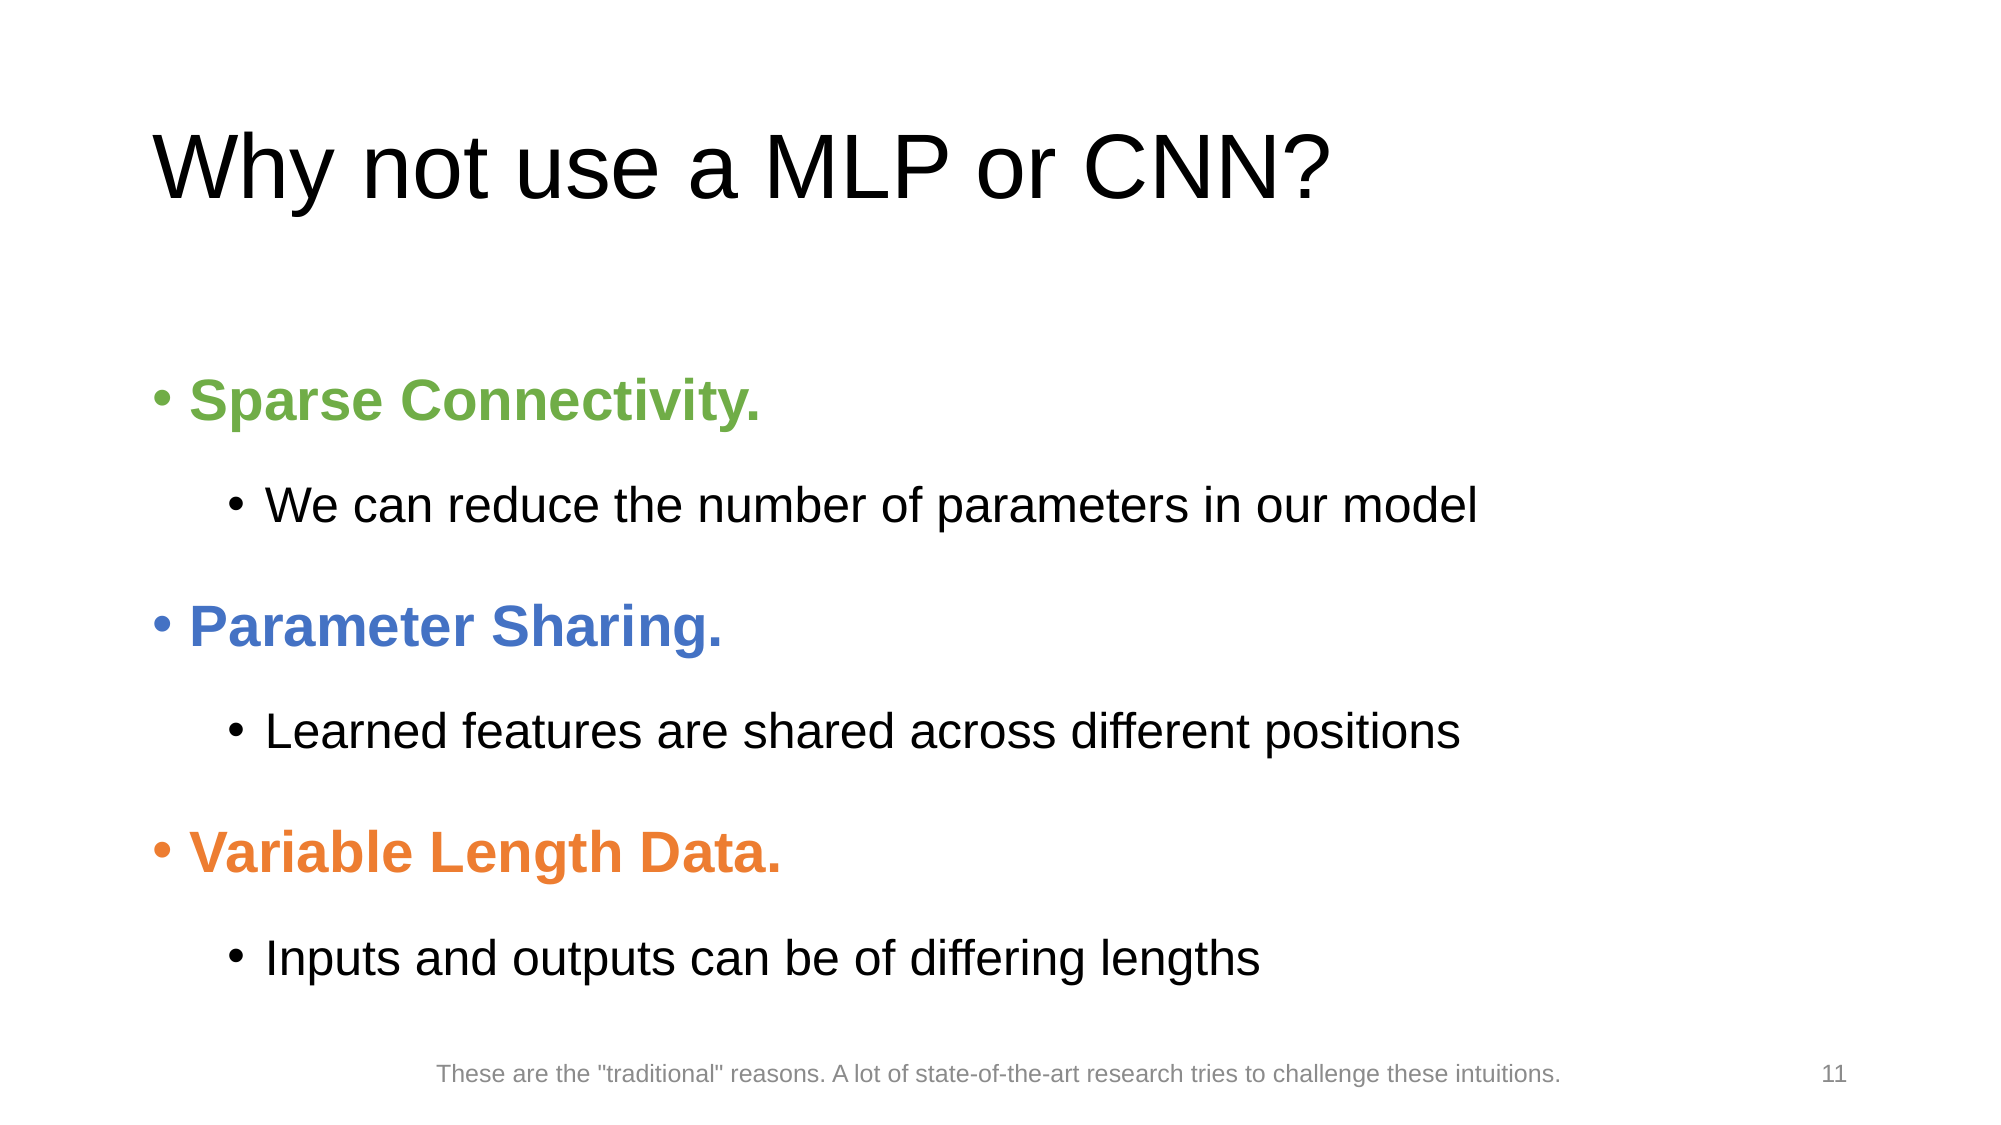

# Why not use a MLP or CNN?
Sparse Connectivity.
We can reduce the number of parameters in our model
Parameter Sharing.
Learned features are shared across different positions
Variable Length Data.
Inputs and outputs can be of differing lengths
These are the "traditional" reasons. A lot of state-of-the-art research tries to challenge these intuitions.
11